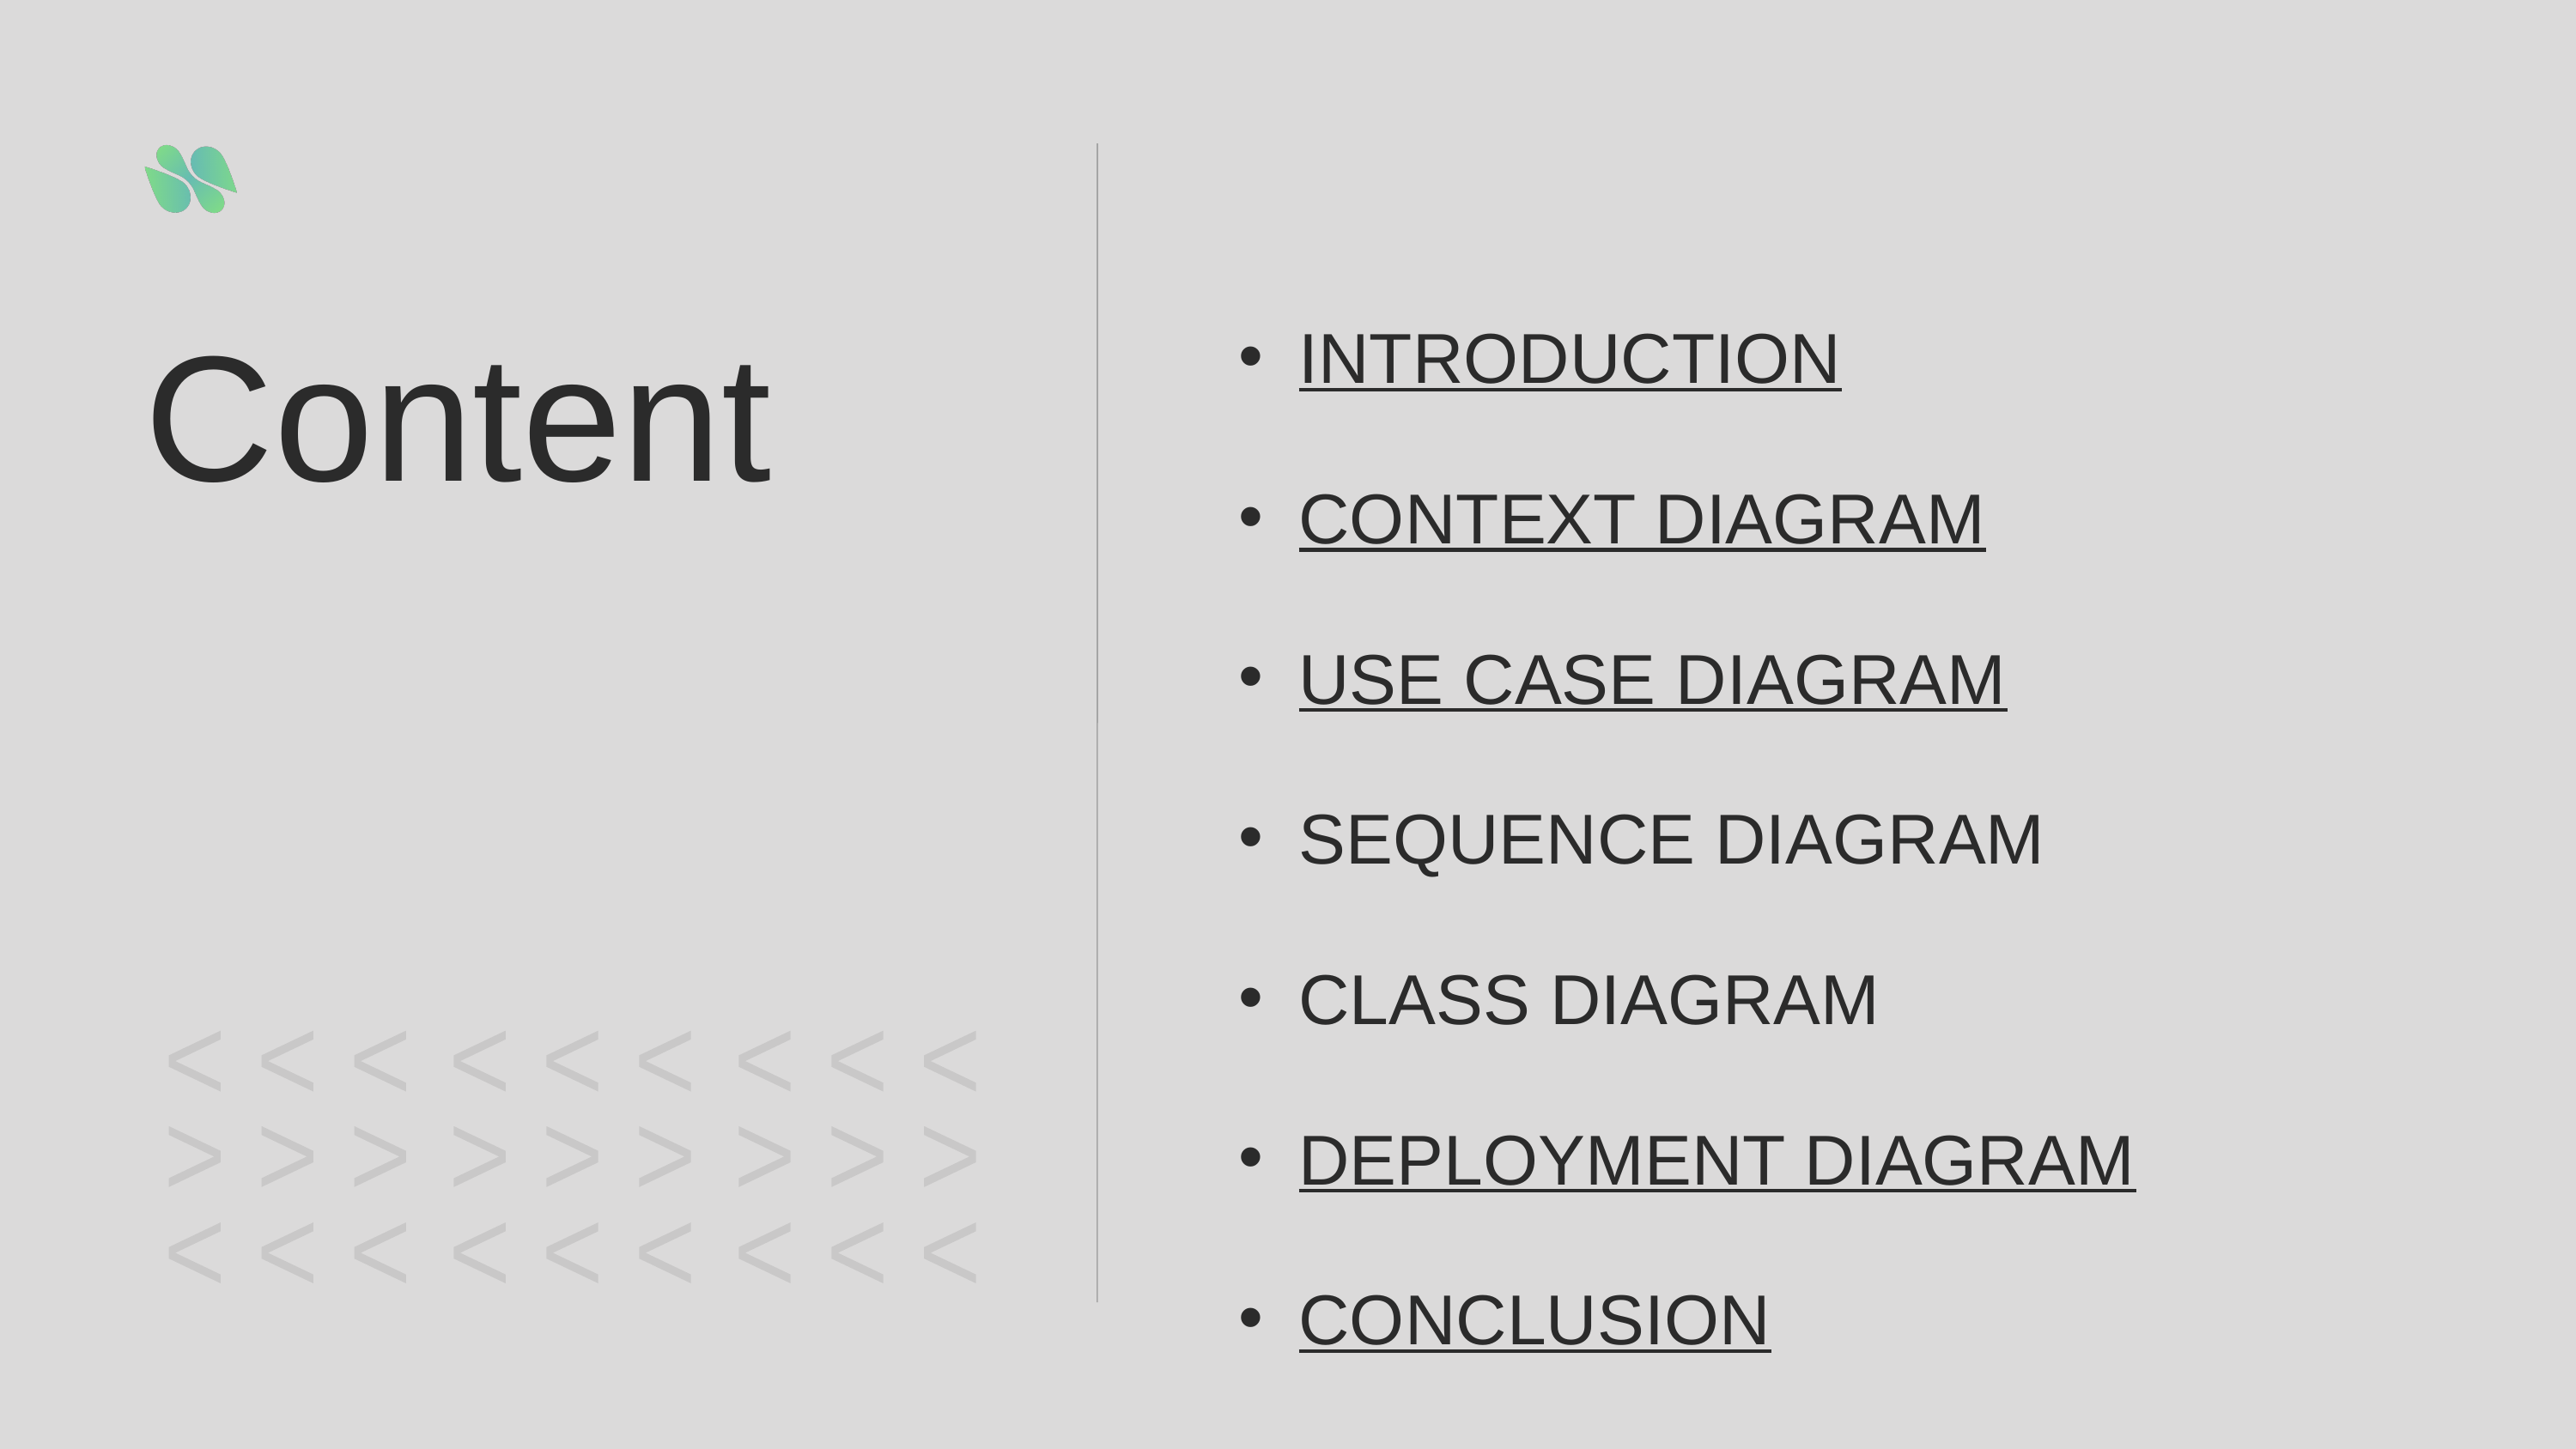

INTRODUCTION
CONTEXT DIAGRAM
USE CASE DIAGRAM
SEQUENCE DIAGRAM
CLASS DIAGRAM
DEPLOYMENT DIAGRAM
CONCLUSION
Content